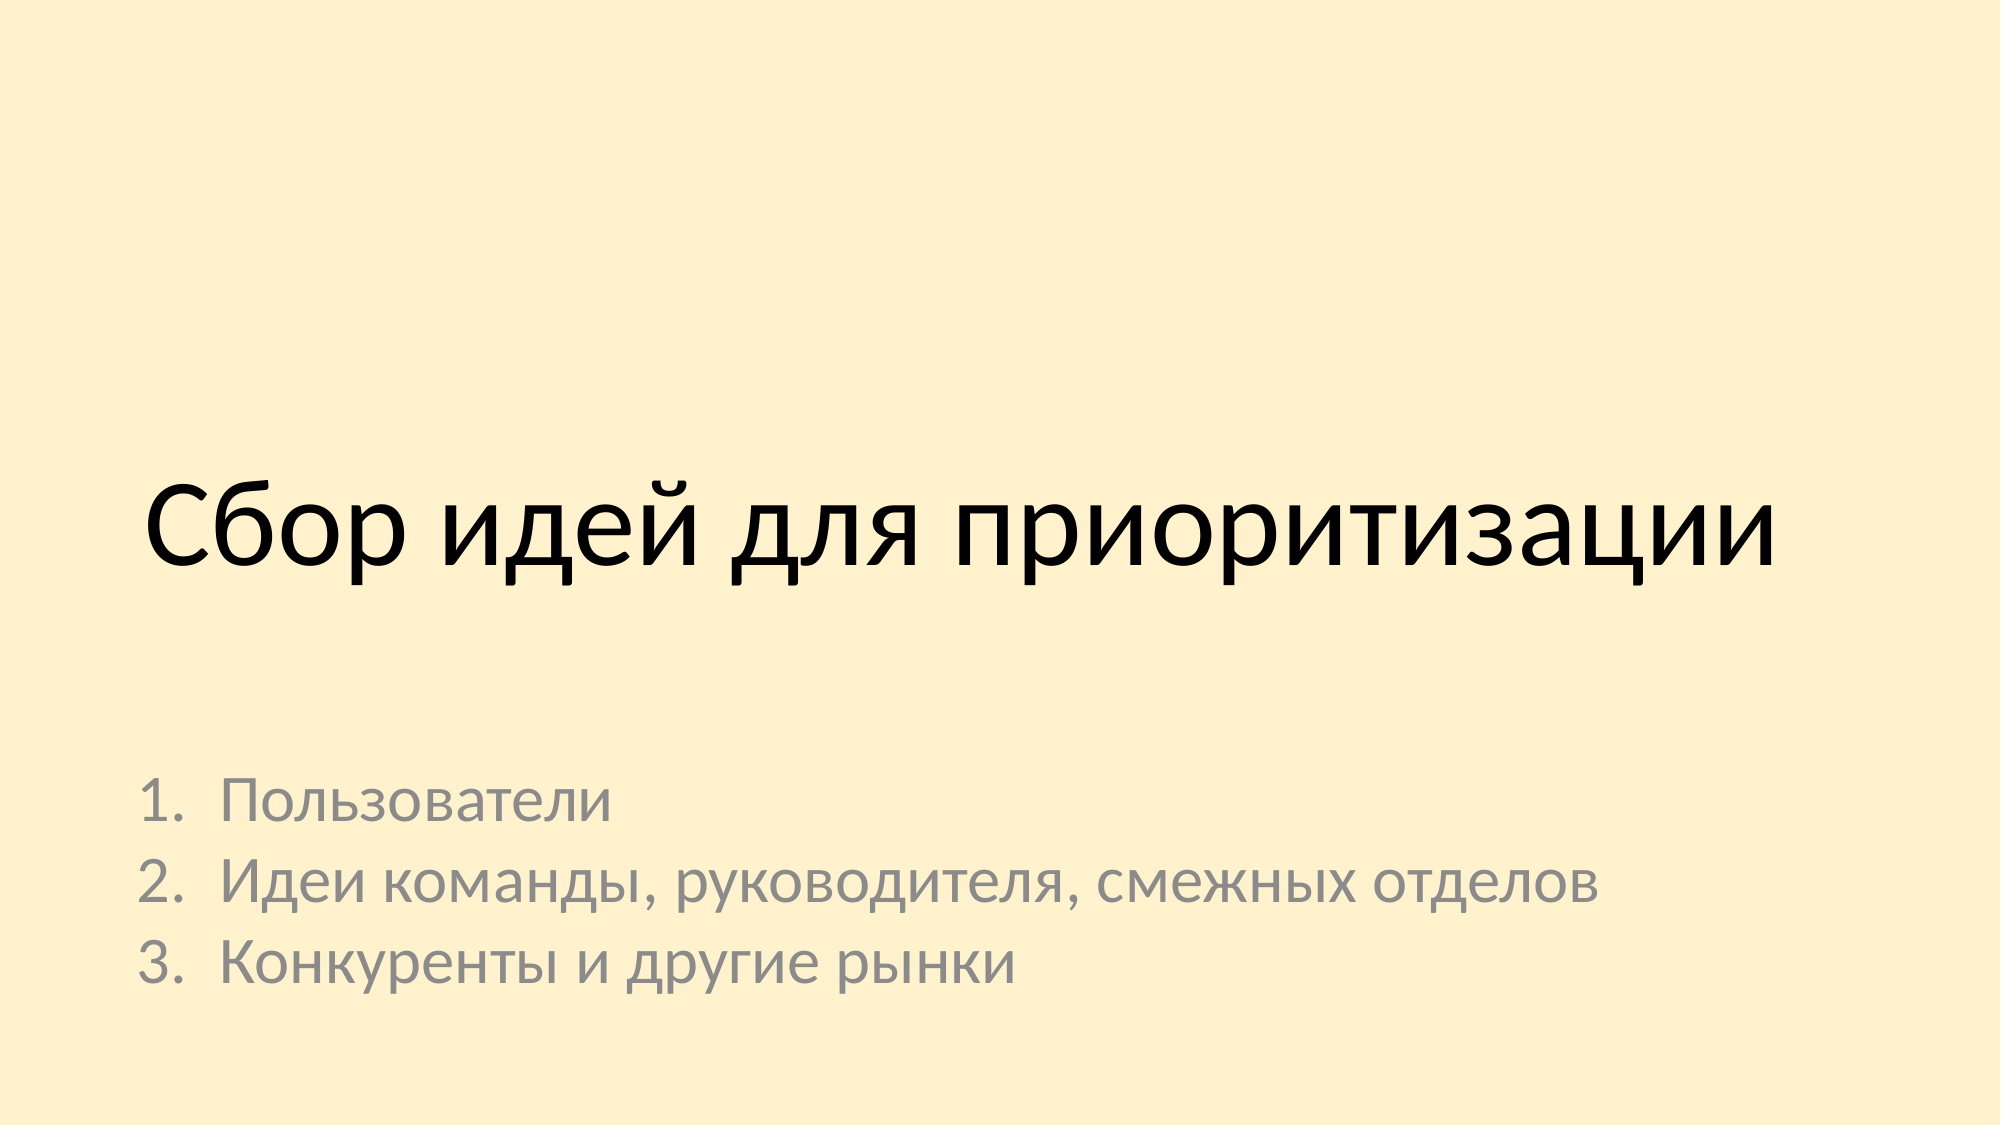

# Сбор идей для приоритизации
Пользователи
Идеи команды, руководителя, смежных отделов
Конкуренты и другие рынки